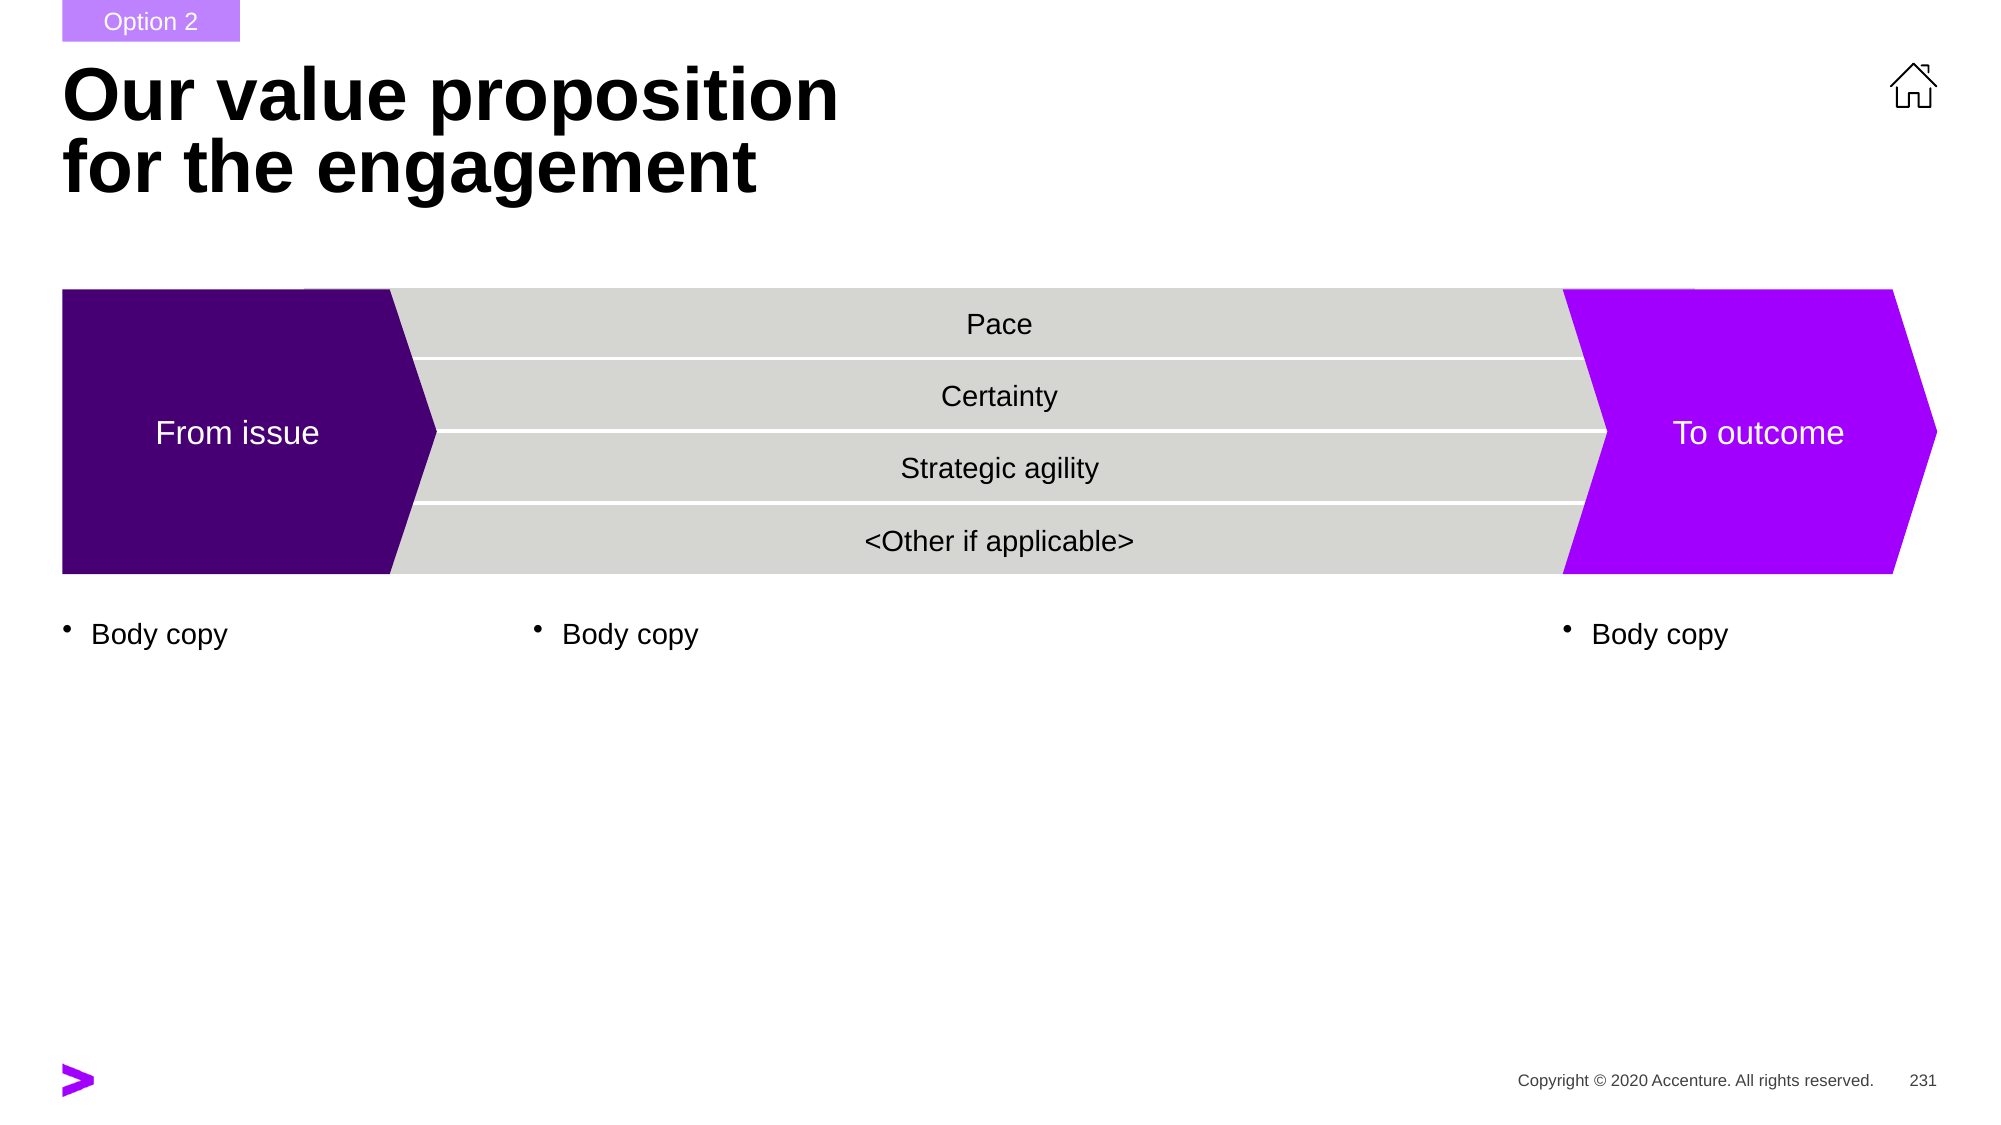

Option 2

# Our value proposition for the engagement

Pace
From issue
To outcome
Certainty
Strategic agility
<Other if applicable>
Body copy
Body copy
Body copy